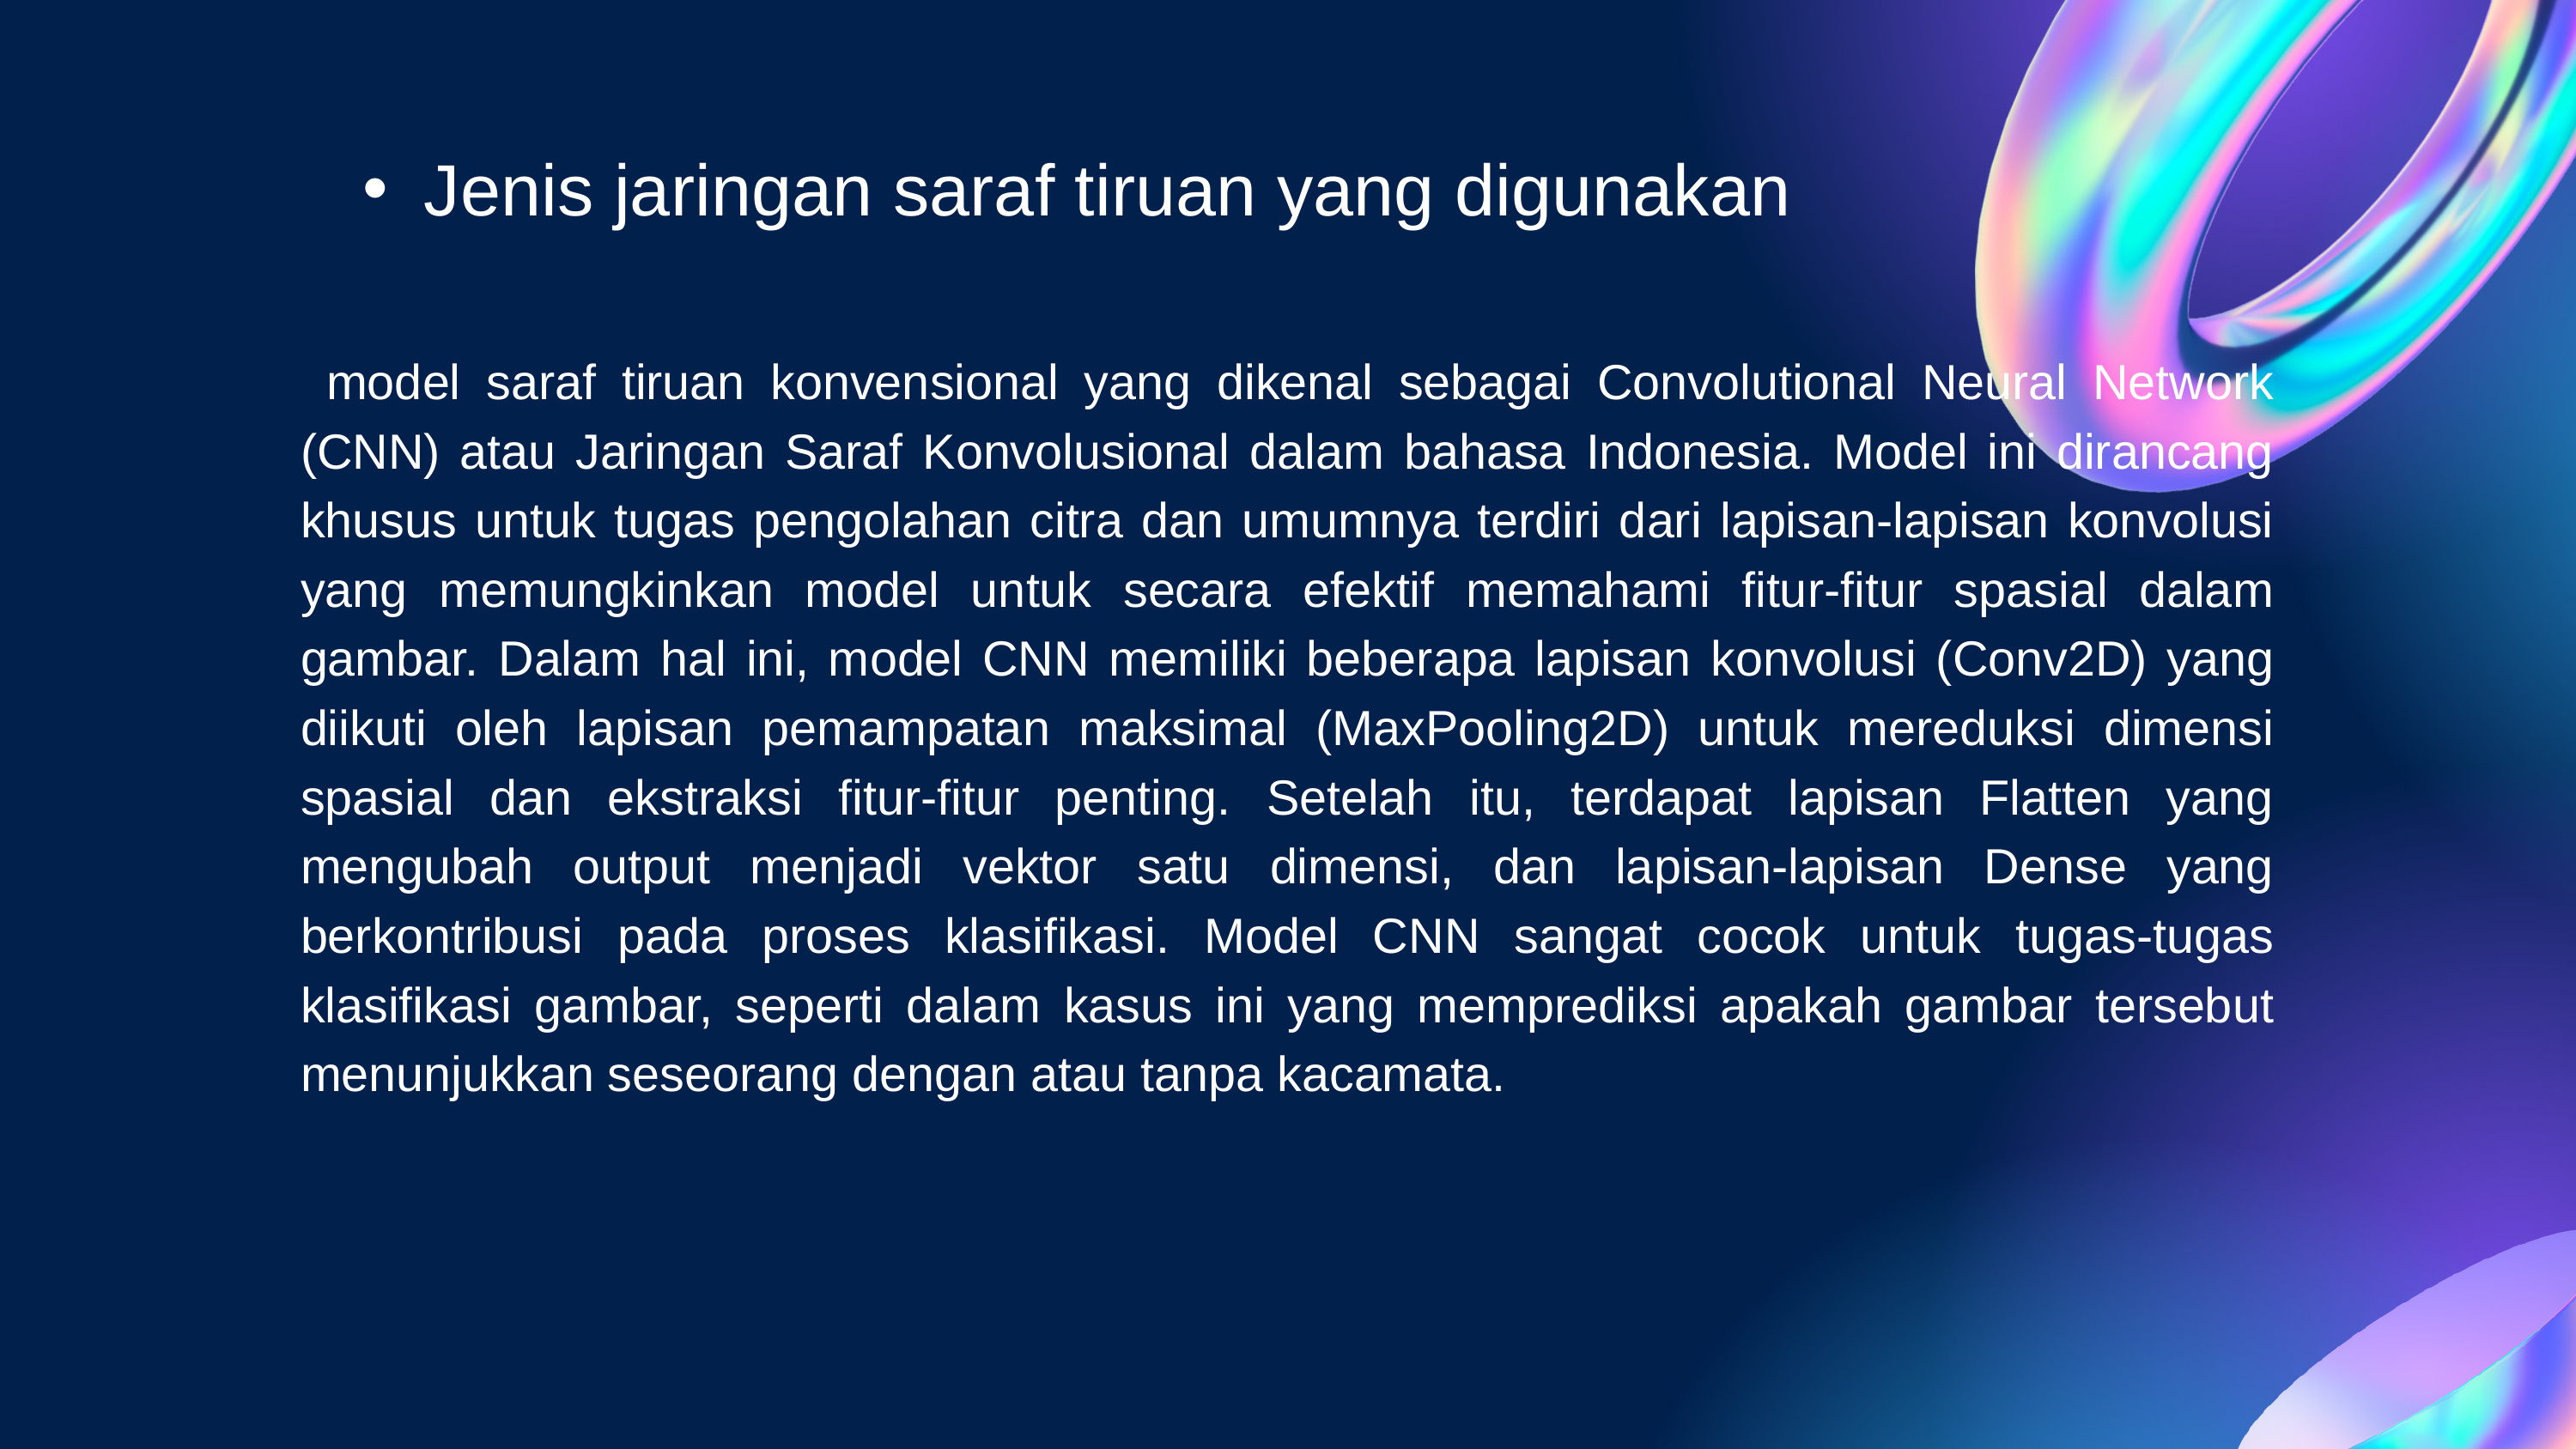

Jenis jaringan saraf tiruan yang digunakan

 model saraf tiruan konvensional yang dikenal sebagai Convolutional Neural Network (CNN) atau Jaringan Saraf Konvolusional dalam bahasa Indonesia. Model ini dirancang khusus untuk tugas pengolahan citra dan umumnya terdiri dari lapisan-lapisan konvolusi yang memungkinkan model untuk secara efektif memahami fitur-fitur spasial dalam gambar. Dalam hal ini, model CNN memiliki beberapa lapisan konvolusi (Conv2D) yang diikuti oleh lapisan pemampatan maksimal (MaxPooling2D) untuk mereduksi dimensi spasial dan ekstraksi fitur-fitur penting. Setelah itu, terdapat lapisan Flatten yang mengubah output menjadi vektor satu dimensi, dan lapisan-lapisan Dense yang berkontribusi pada proses klasifikasi. Model CNN sangat cocok untuk tugas-tugas klasifikasi gambar, seperti dalam kasus ini yang memprediksi apakah gambar tersebut menunjukkan seseorang dengan atau tanpa kacamata.